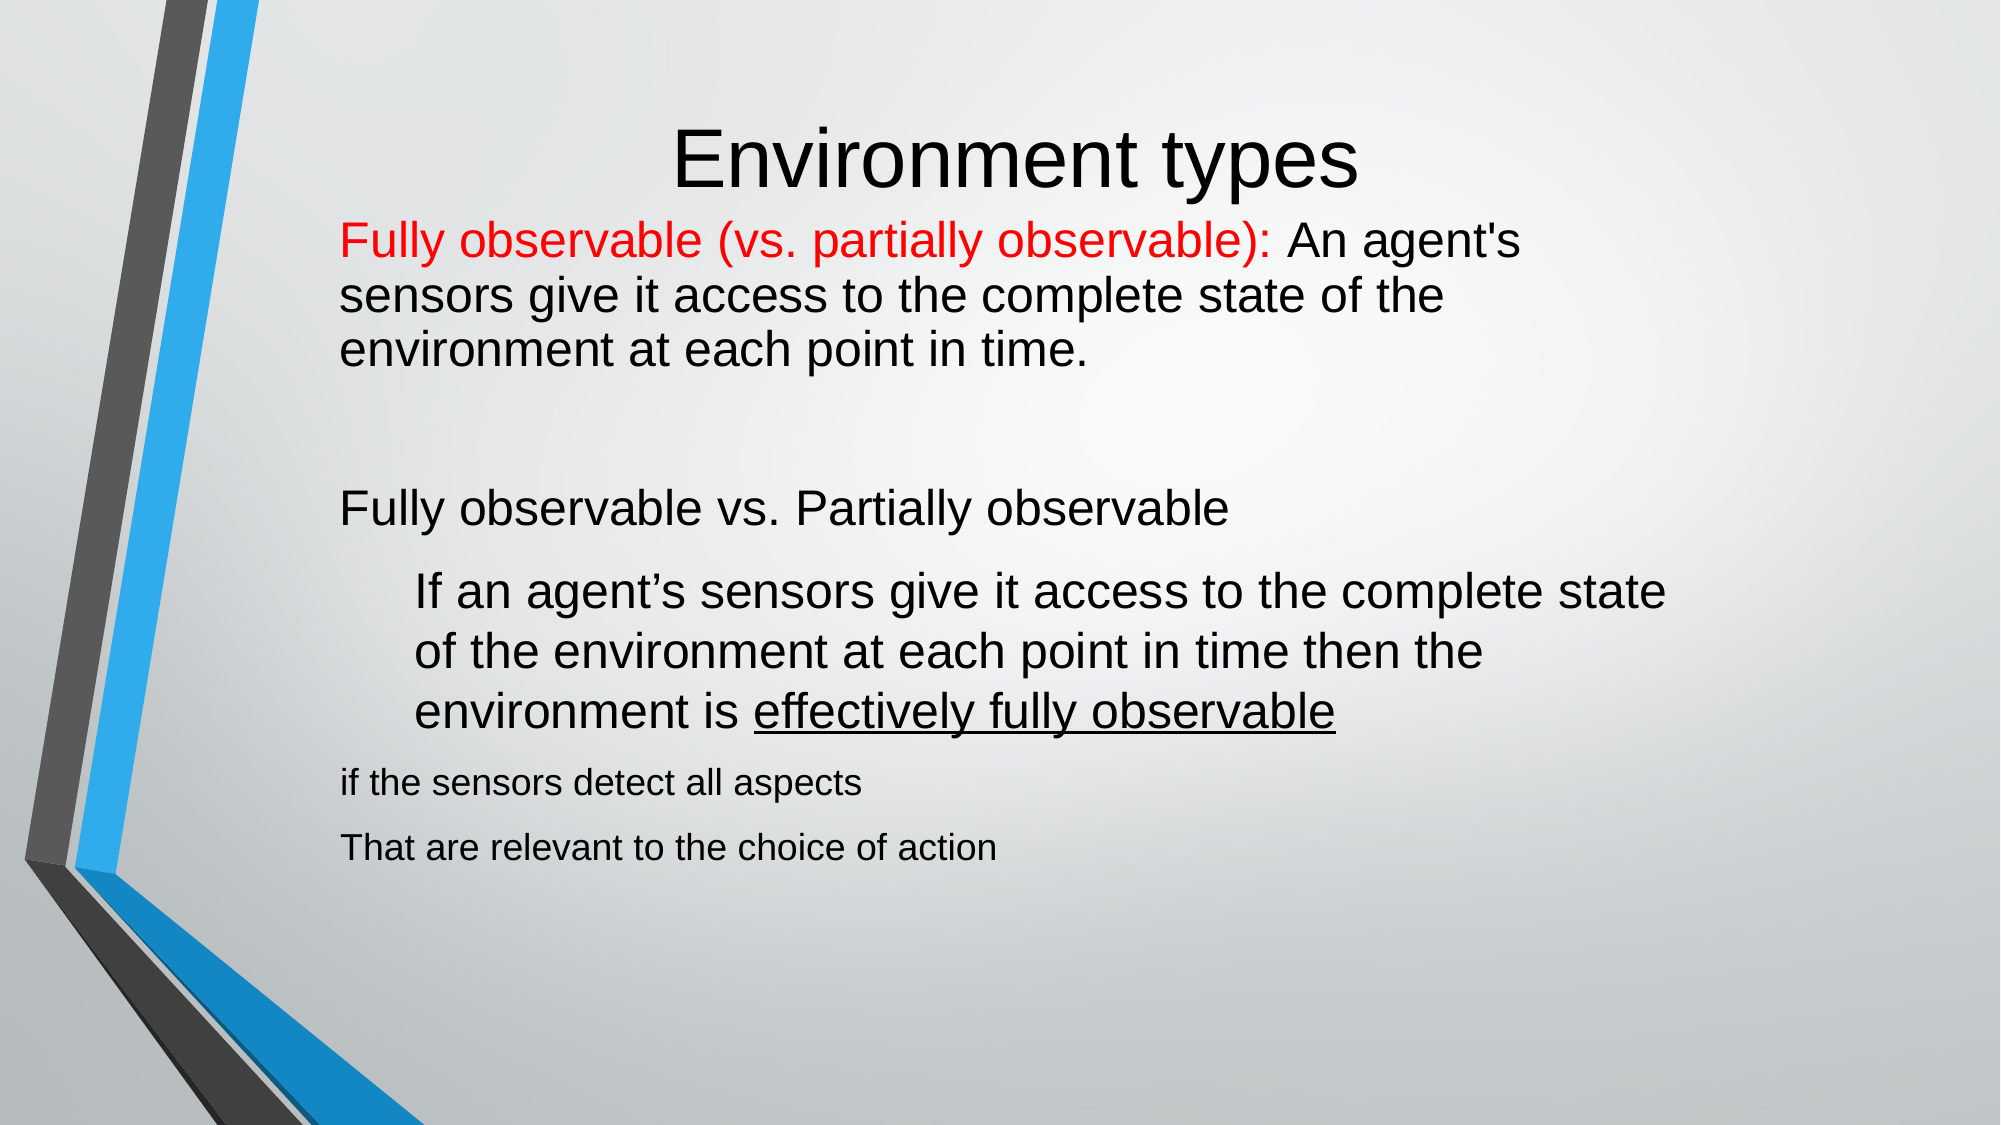

# Environment types
Fully observable (vs. partially observable): An agent's sensors give it access to the complete state of the environment at each point in time.

Fully observable vs. Partially observable
If an agent’s sensors give it access to the complete state of the environment at each point in time then the environment is effectively fully observable
if the sensors detect all aspects
That are relevant to the choice of action